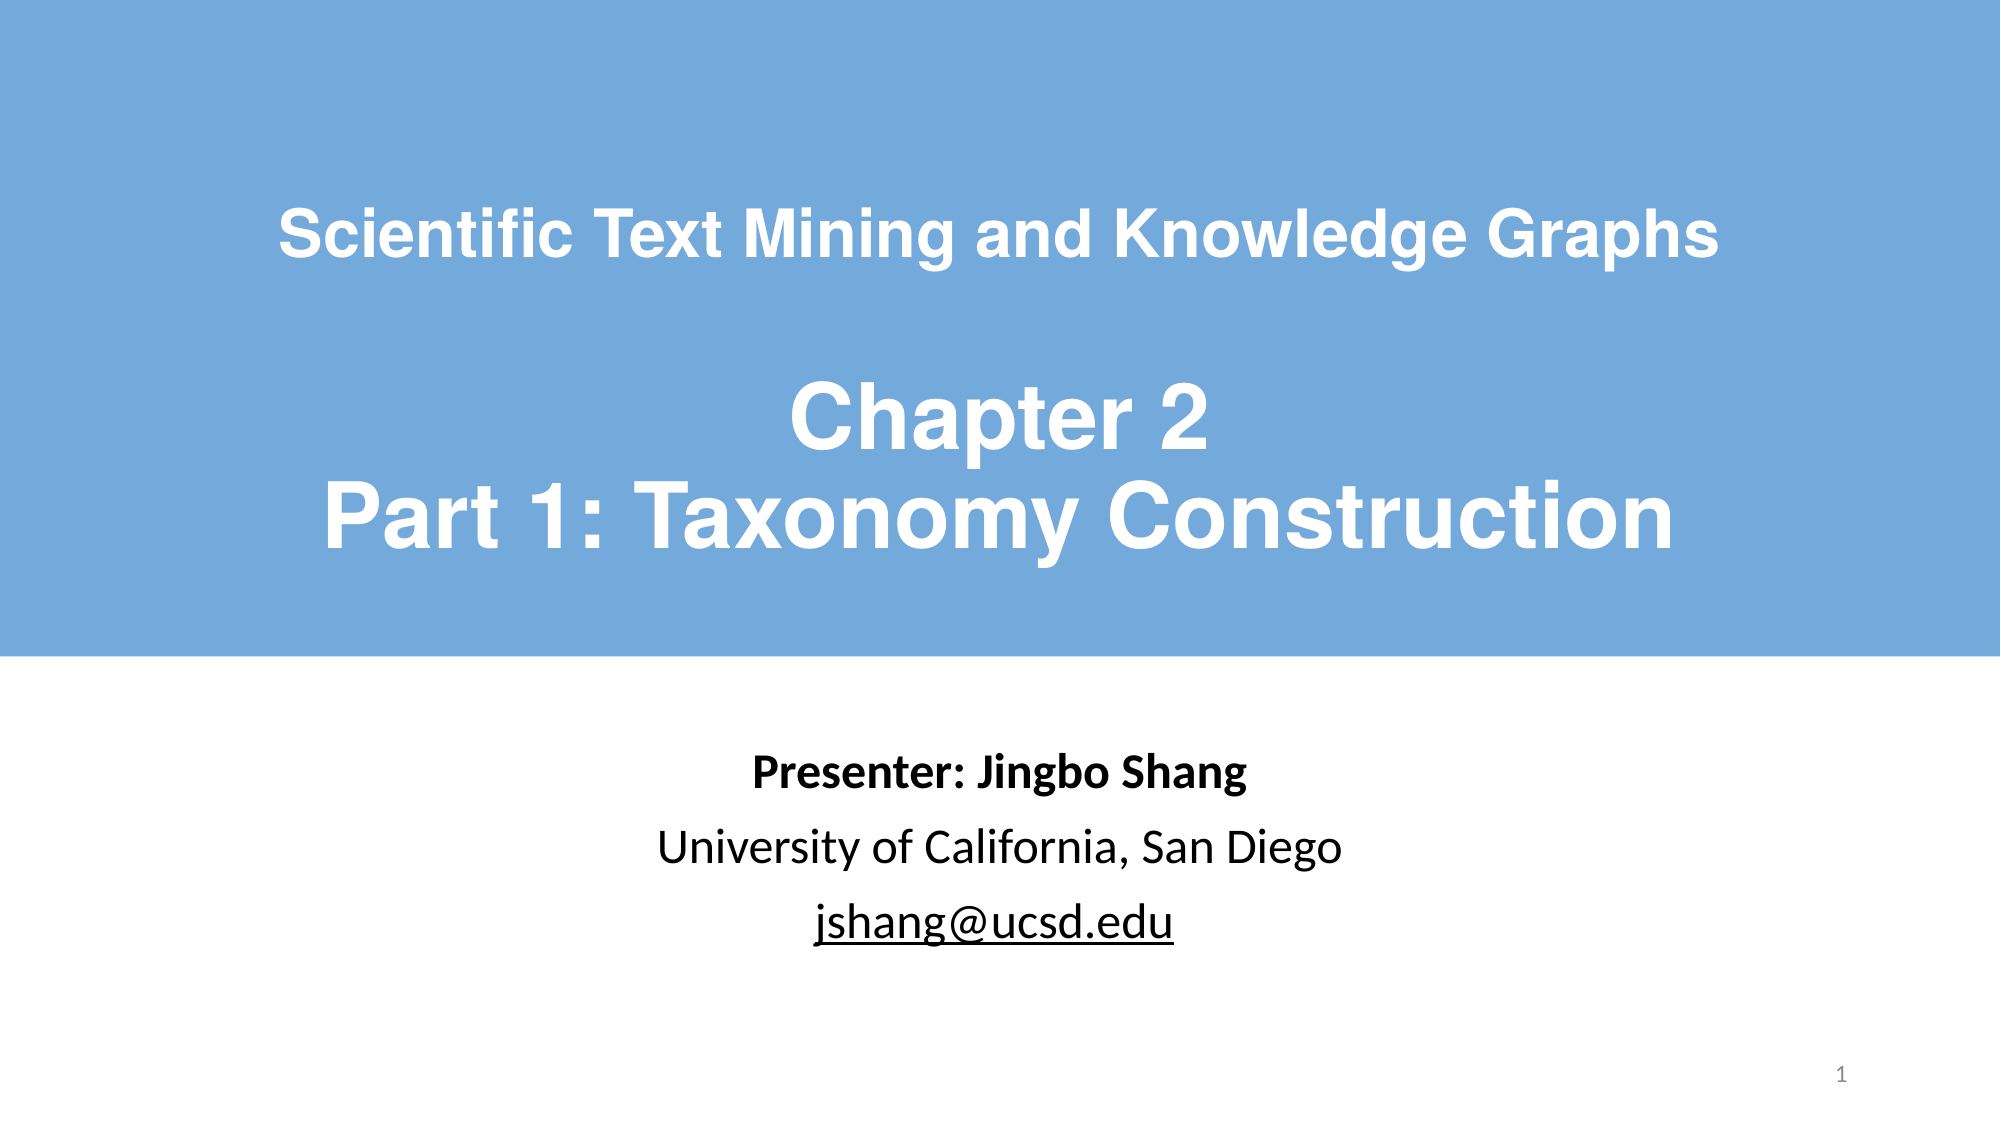

# Scientific Text Mining and Knowledge Graphs Chapter 2 Part 1: Taxonomy Construction
Presenter: Jingbo Shang
University of California, San Diego
jshang@ucsd.edu
1